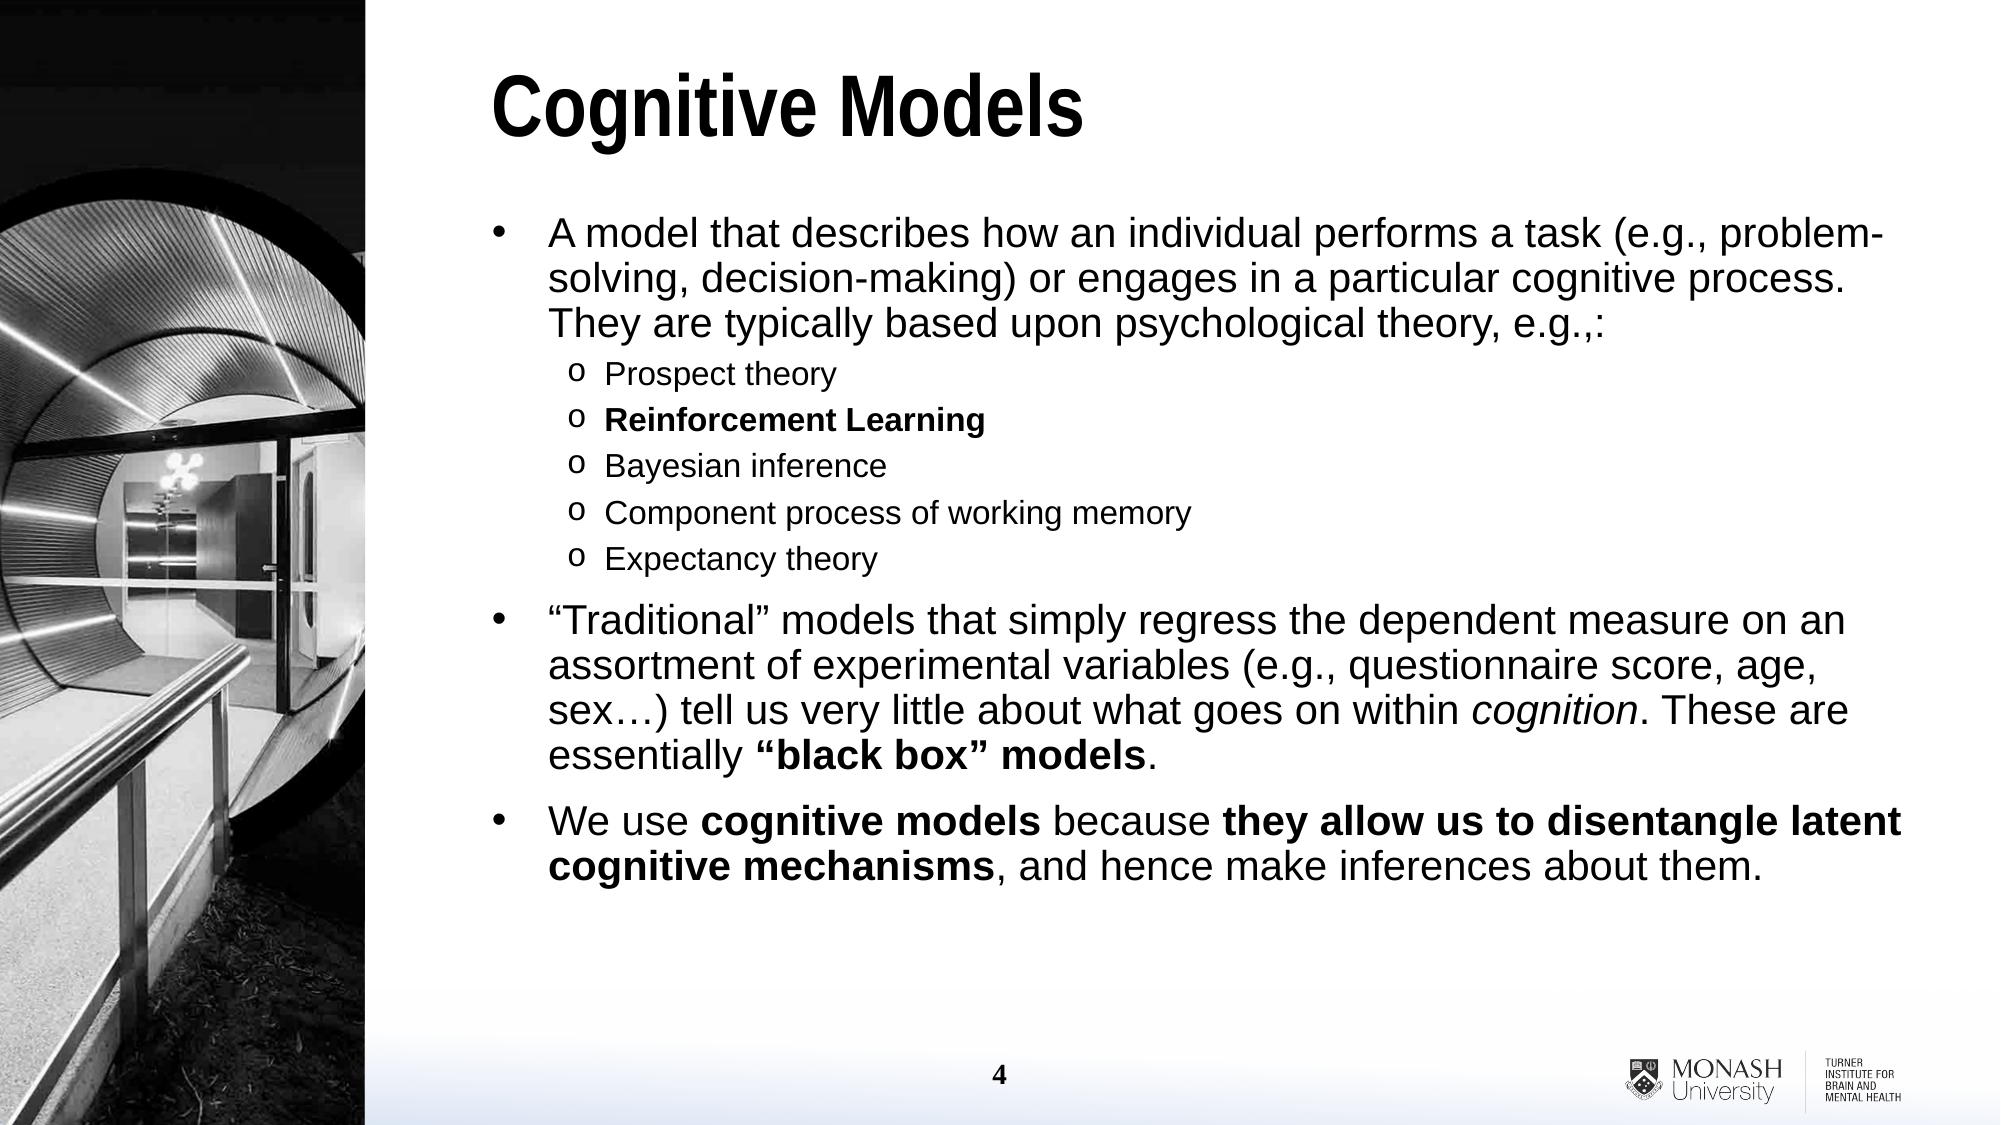

Cognitive Models
A model that describes how an individual performs a task (e.g., problem-solving, decision-making) or engages in a particular cognitive process. They are typically based upon psychological theory, e.g.,:
Prospect theory
Reinforcement Learning
Bayesian inference
Component process of working memory
Expectancy theory
“Traditional” models that simply regress the dependent measure on an assortment of experimental variables (e.g., questionnaire score, age, sex…) tell us very little about what goes on within cognition. These are essentially “black box” models.
We use cognitive models because they allow us to disentangle latent cognitive mechanisms, and hence make inferences about them.

4